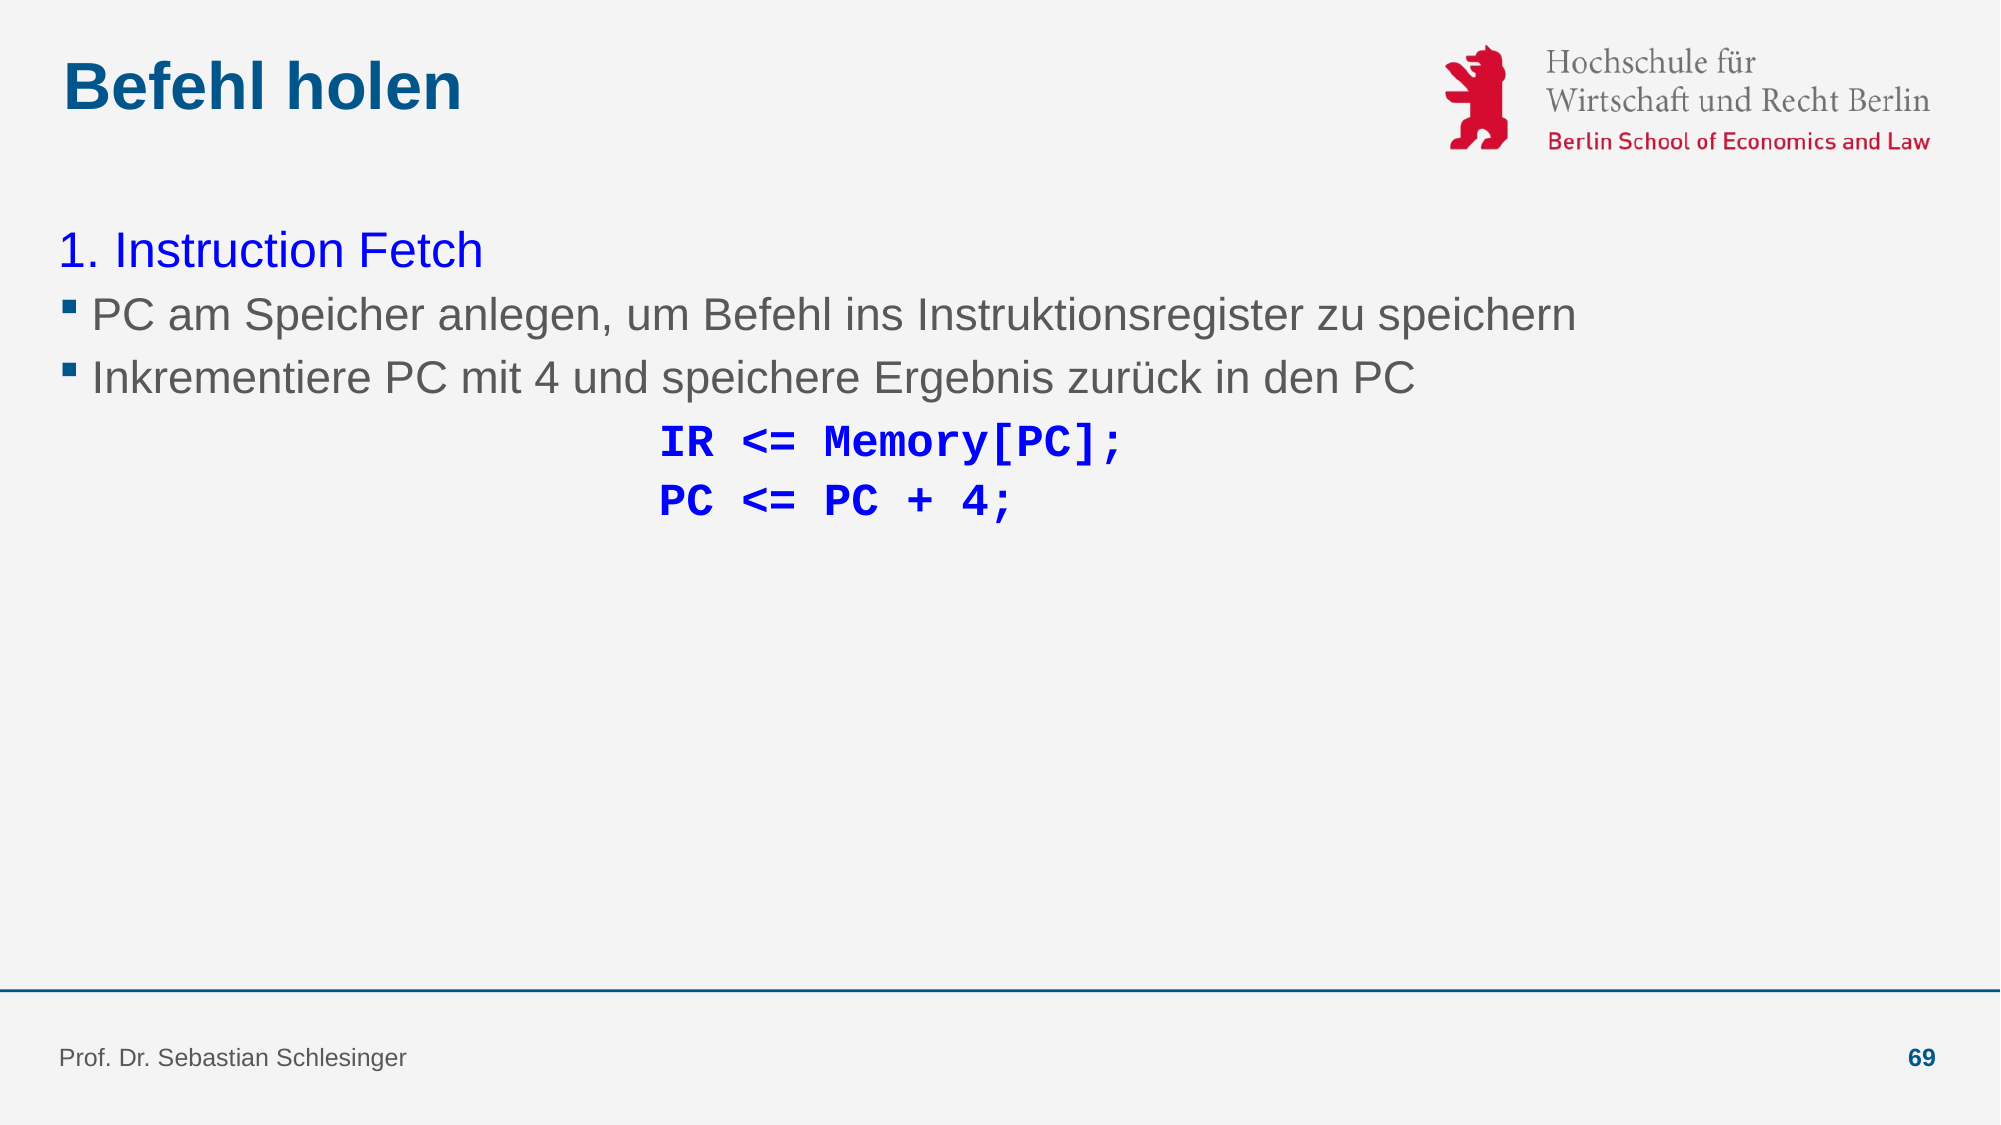

# Befehl holen
1. Instruction Fetch
PC am Speicher anlegen, um Befehl ins Instruktionsregister zu speichern
Inkrementiere PC mit 4 und speichere Ergebnis zurück in den PC
				IR <= Memory[PC];
				PC <= PC + 4;

Prof. Dr. Sebastian Schlesinger
69